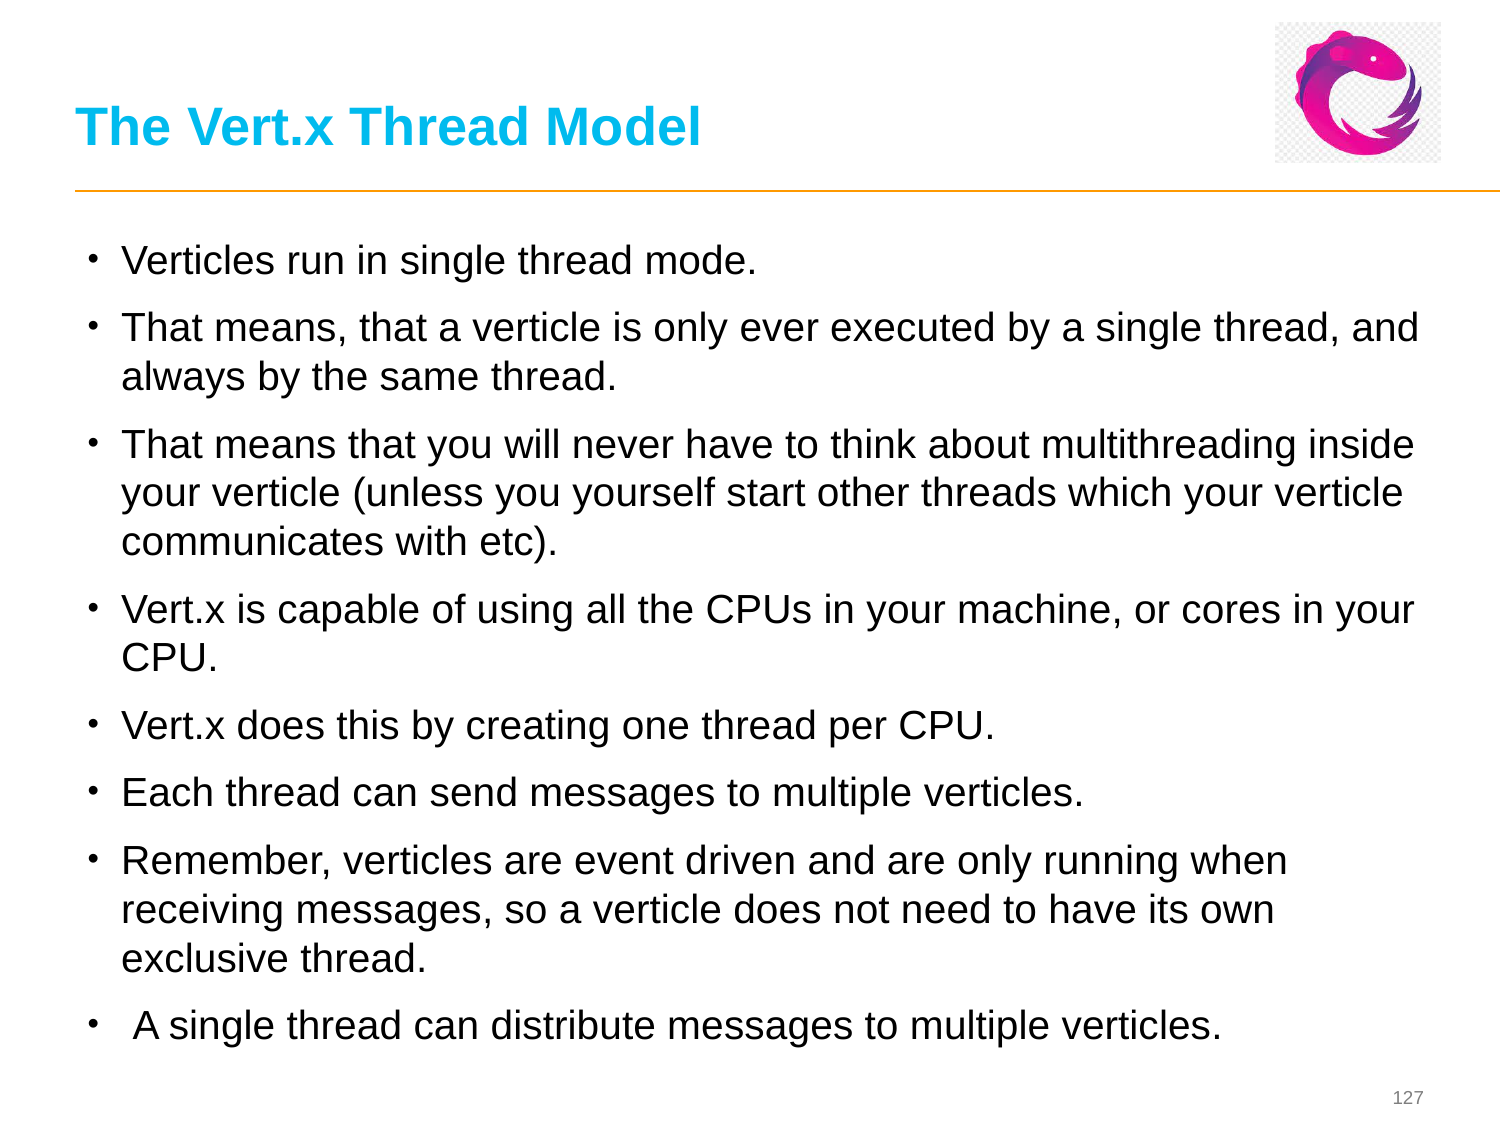

# The Vert.x Thread Model
Verticles run in single thread mode.
That means, that a verticle is only ever executed by a single thread, and always by the same thread.
That means that you will never have to think about multithreading inside your verticle (unless you yourself start other threads which your verticle communicates with etc).
Vert.x is capable of using all the CPUs in your machine, or cores in your CPU.
Vert.x does this by creating one thread per CPU.
Each thread can send messages to multiple verticles.
Remember, verticles are event driven and are only running when receiving messages, so a verticle does not need to have its own exclusive thread.
 A single thread can distribute messages to multiple verticles.